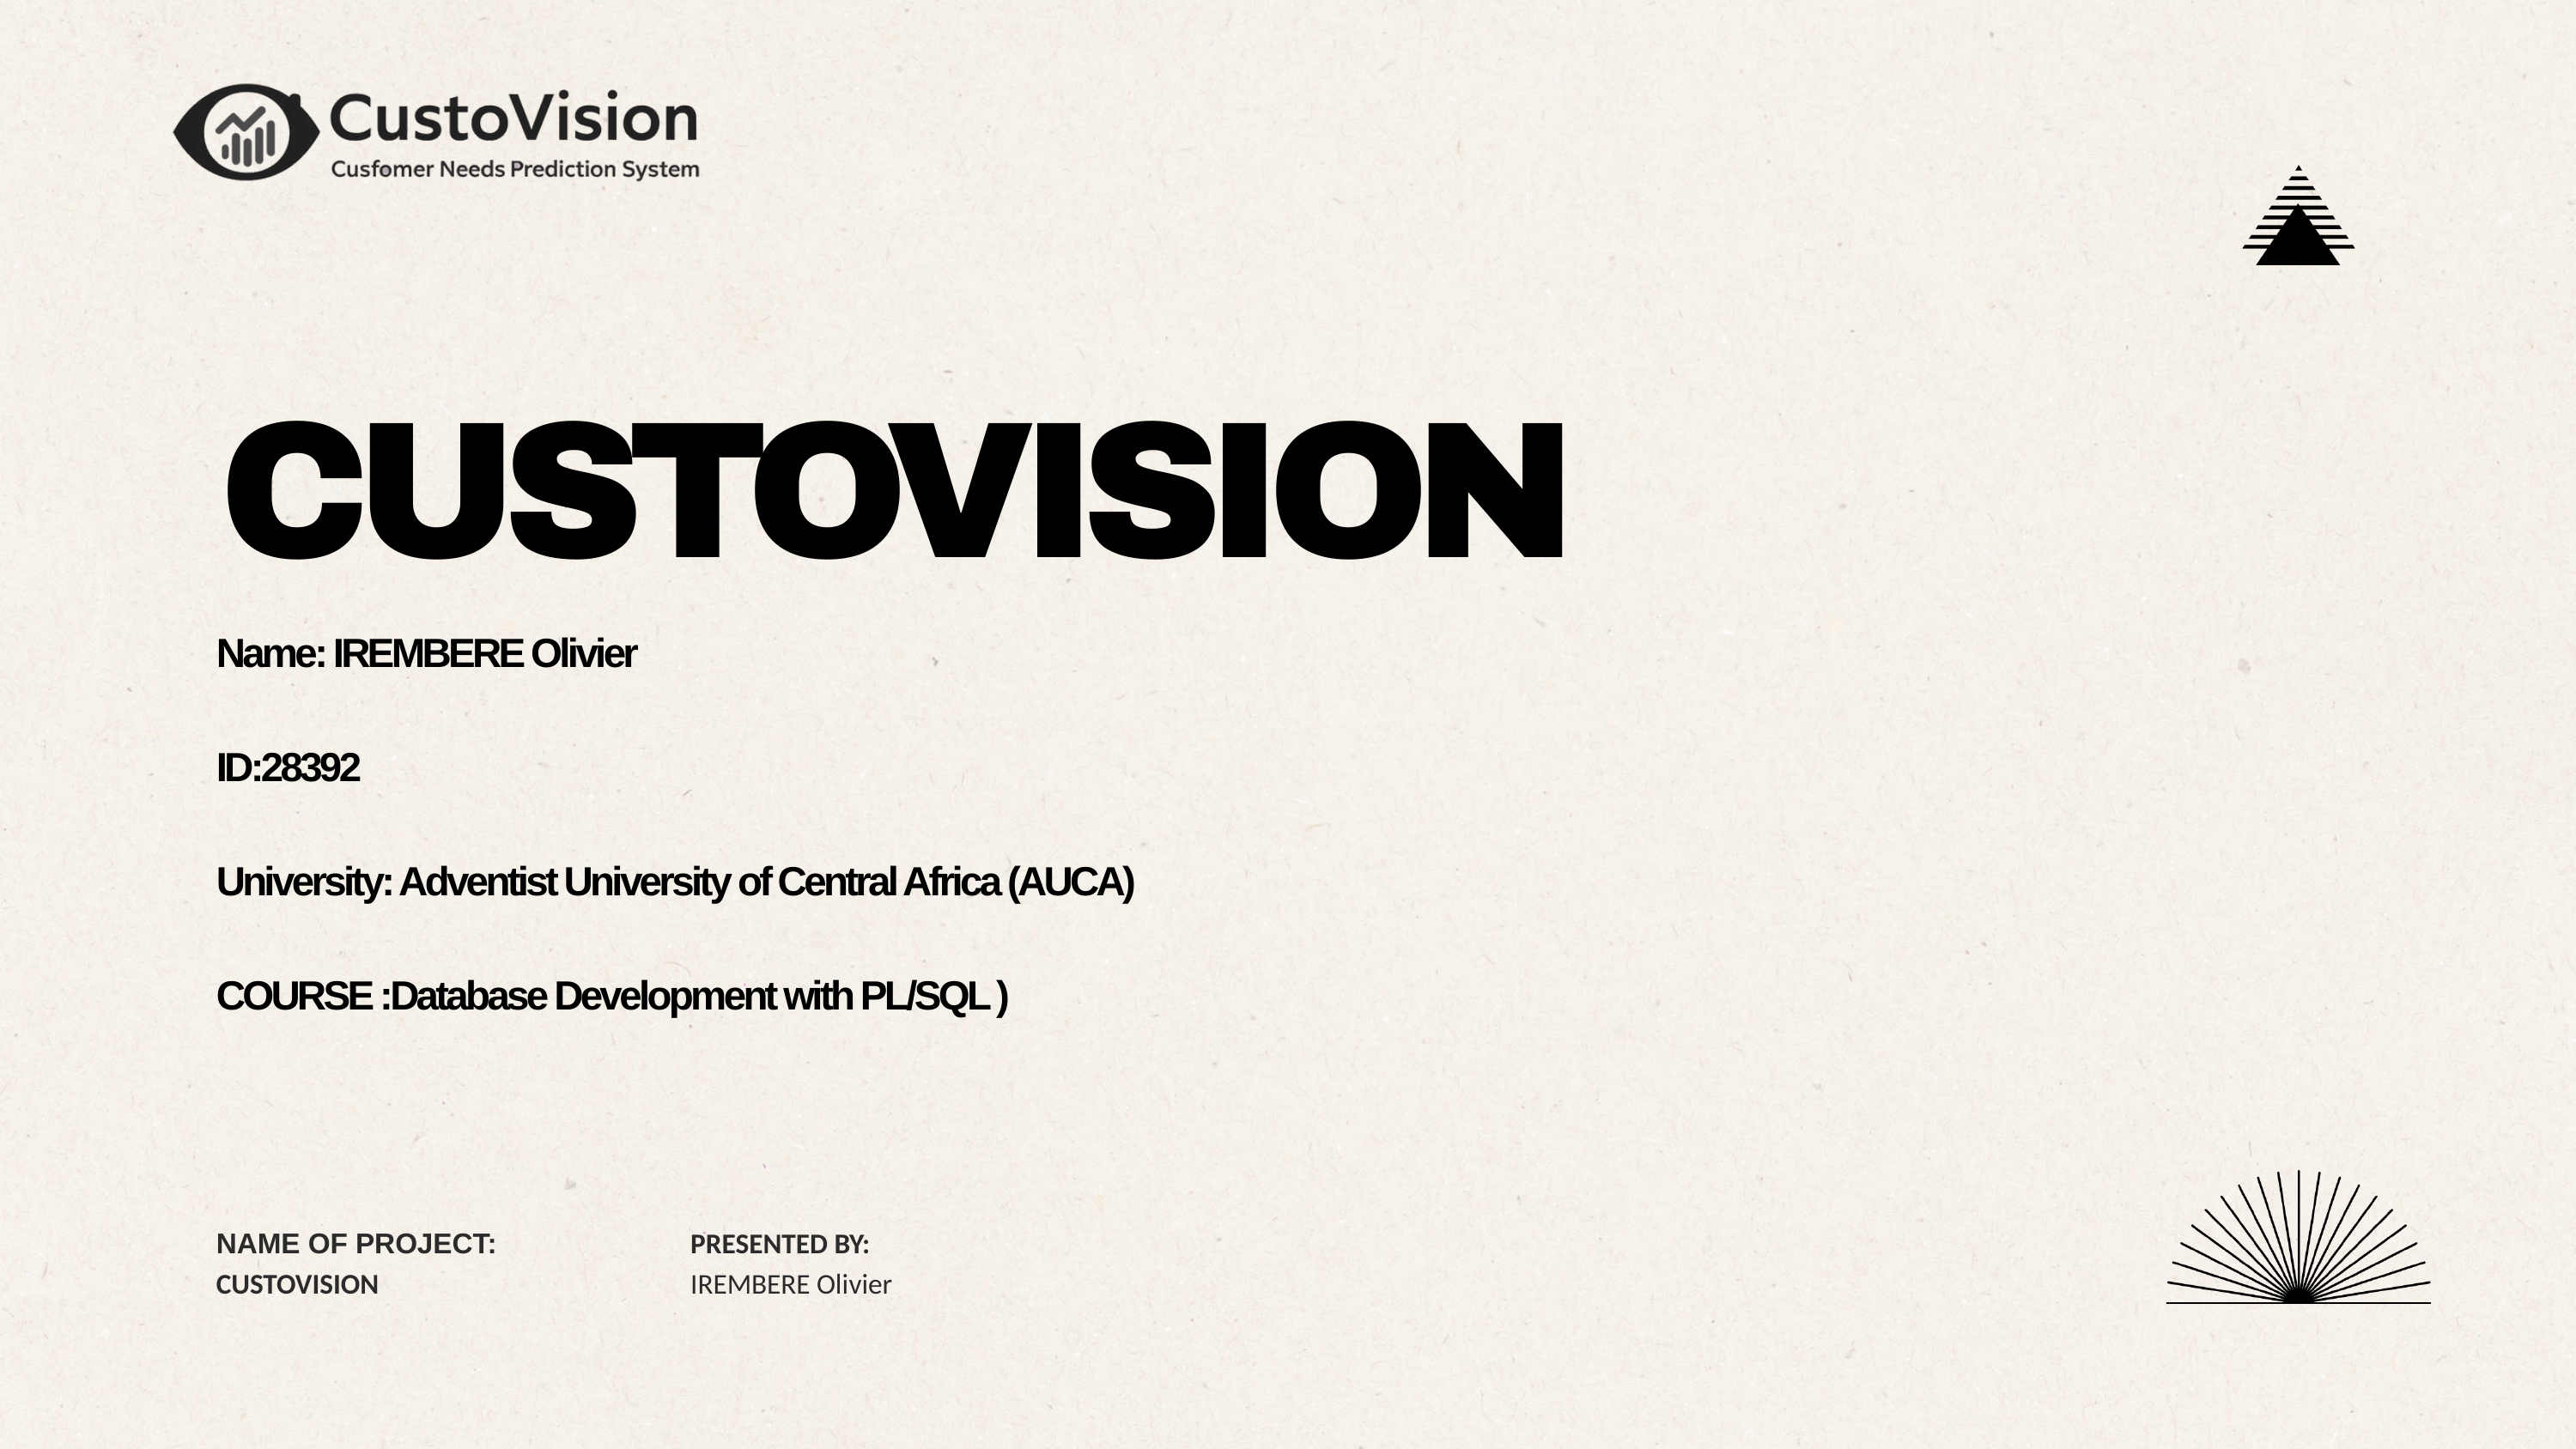

CUSTOVISION
Name: IREMBERE Olivier

ID:28392

University: Adventist University of Central Africa (AUCA)

COURSE :Database Development with PL/SQL )

NAME OF PROJECT:
PRESENTED BY:
CUSTOVISION
IREMBERE Olivier